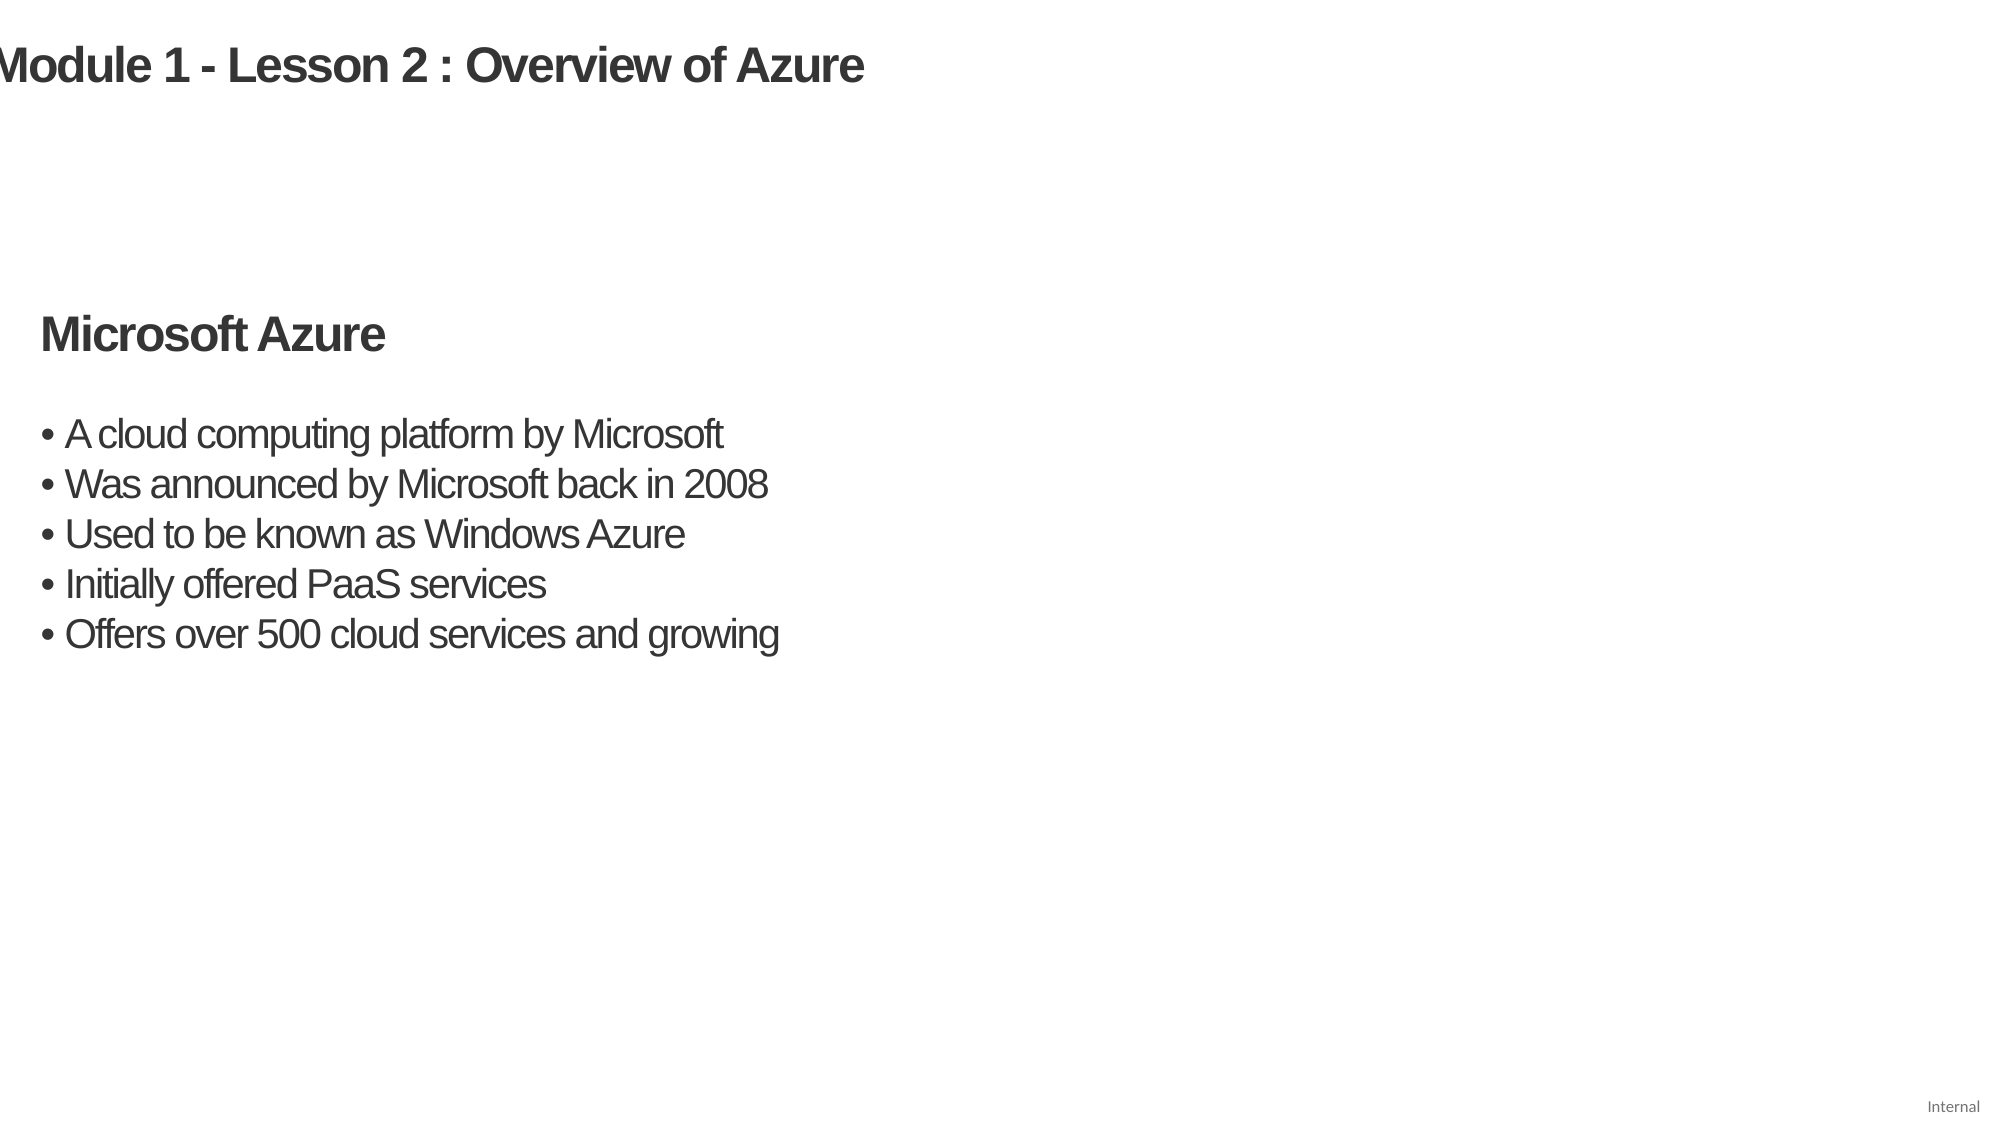

Module 1 - Lesson 2 : Overview of Azure
Microsoft Azure

• A cloud computing platform by Microsoft
• Was announced by Microsoft back in 2008
• Used to be known as Windows Azure
• Initially offered PaaS services
• Offers over 500 cloud services and growing